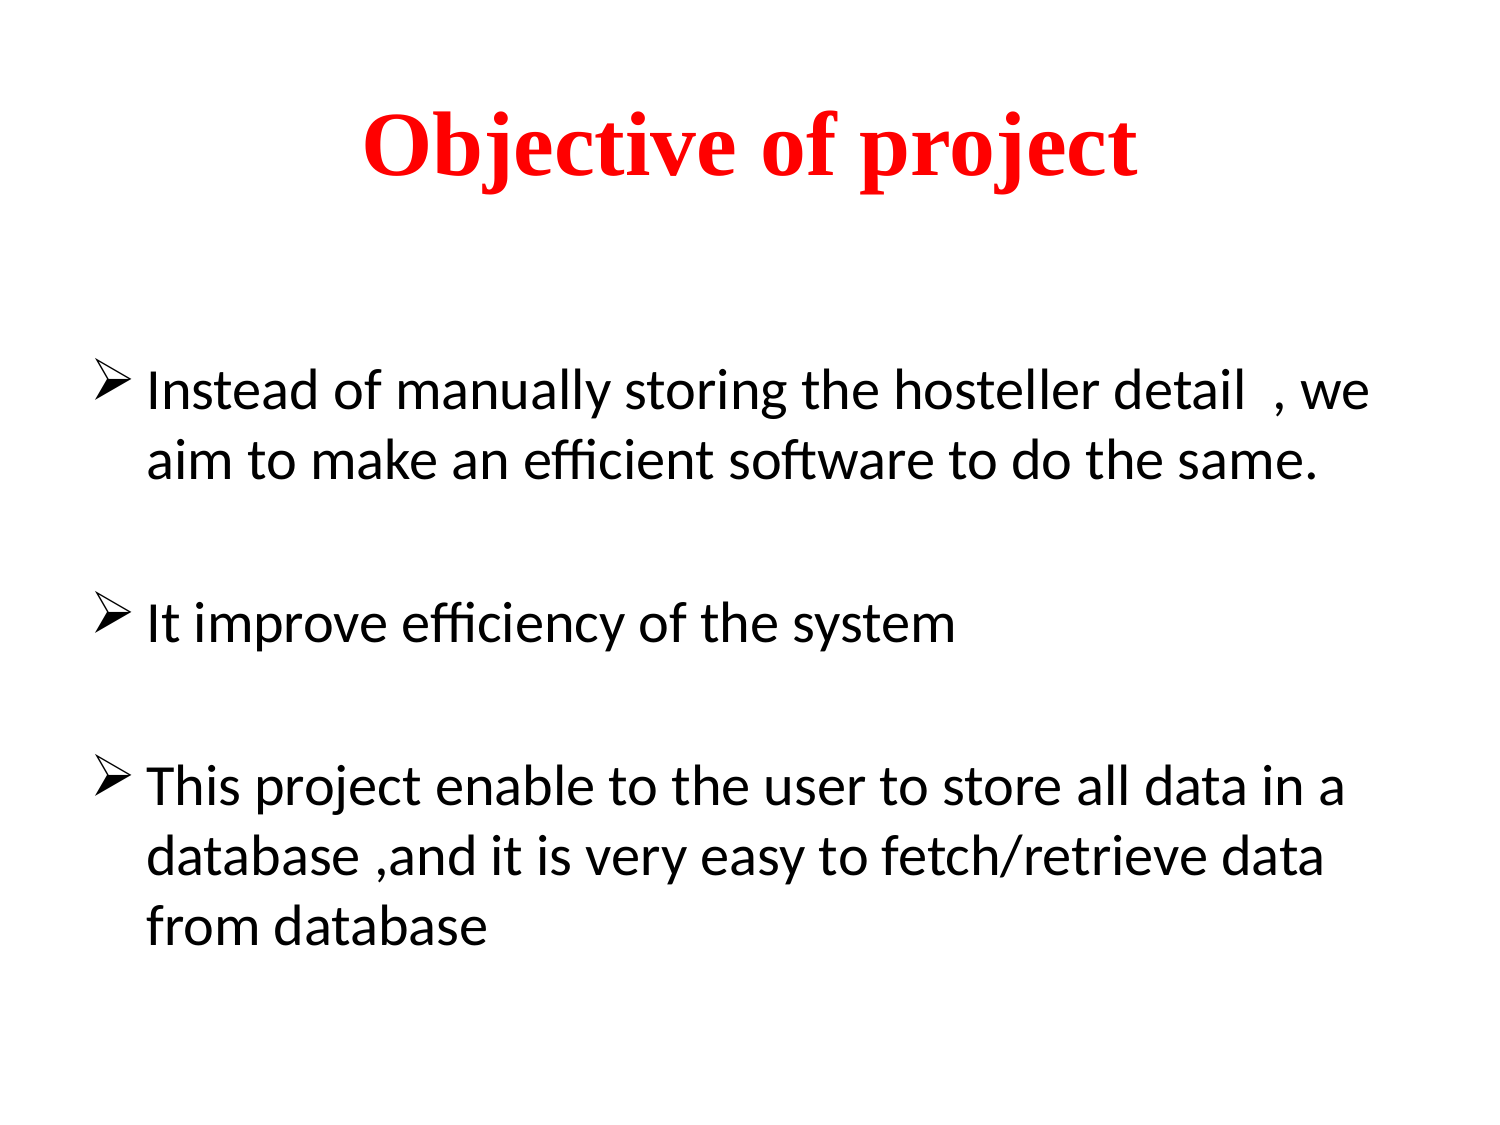

# Objective of project

Instead of manually storing the hosteller detail  , we aim to make an efficient software to do the same.

It improve efficiency of the system

This project enable to the user to store all data in a database ,and it is very easy to fetch/retrieve data from database